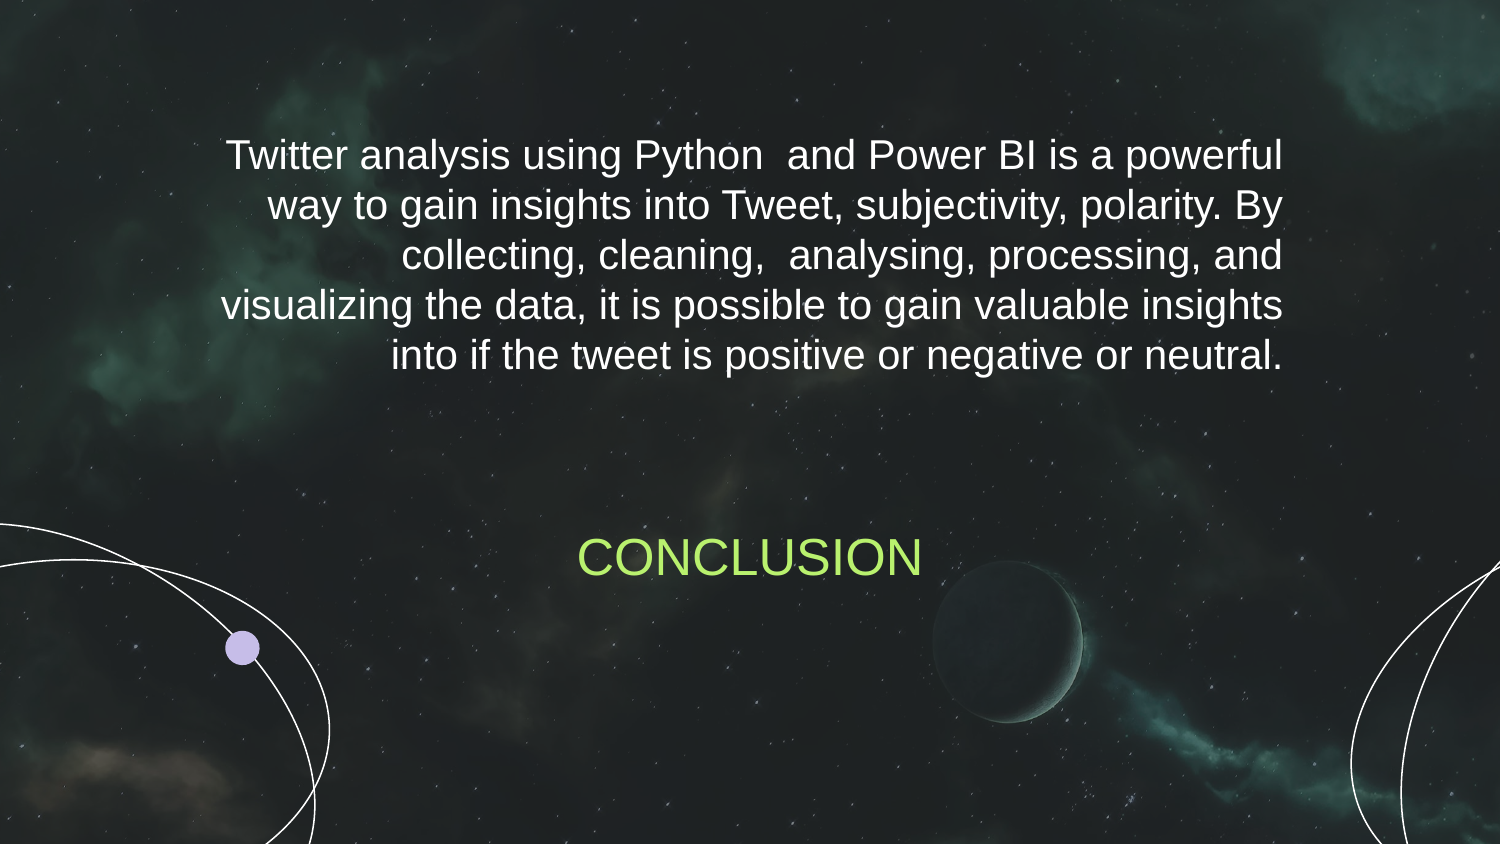

Twitter analysis using Python  and Power BI is a powerful way to gain insights into Tweet, subjectivity, polarity. By collecting, cleaning,  analysing, processing, and visualizing the data, it is possible to gain valuable insights into if the tweet is positive or negative or neutral.

# CONCLUSION